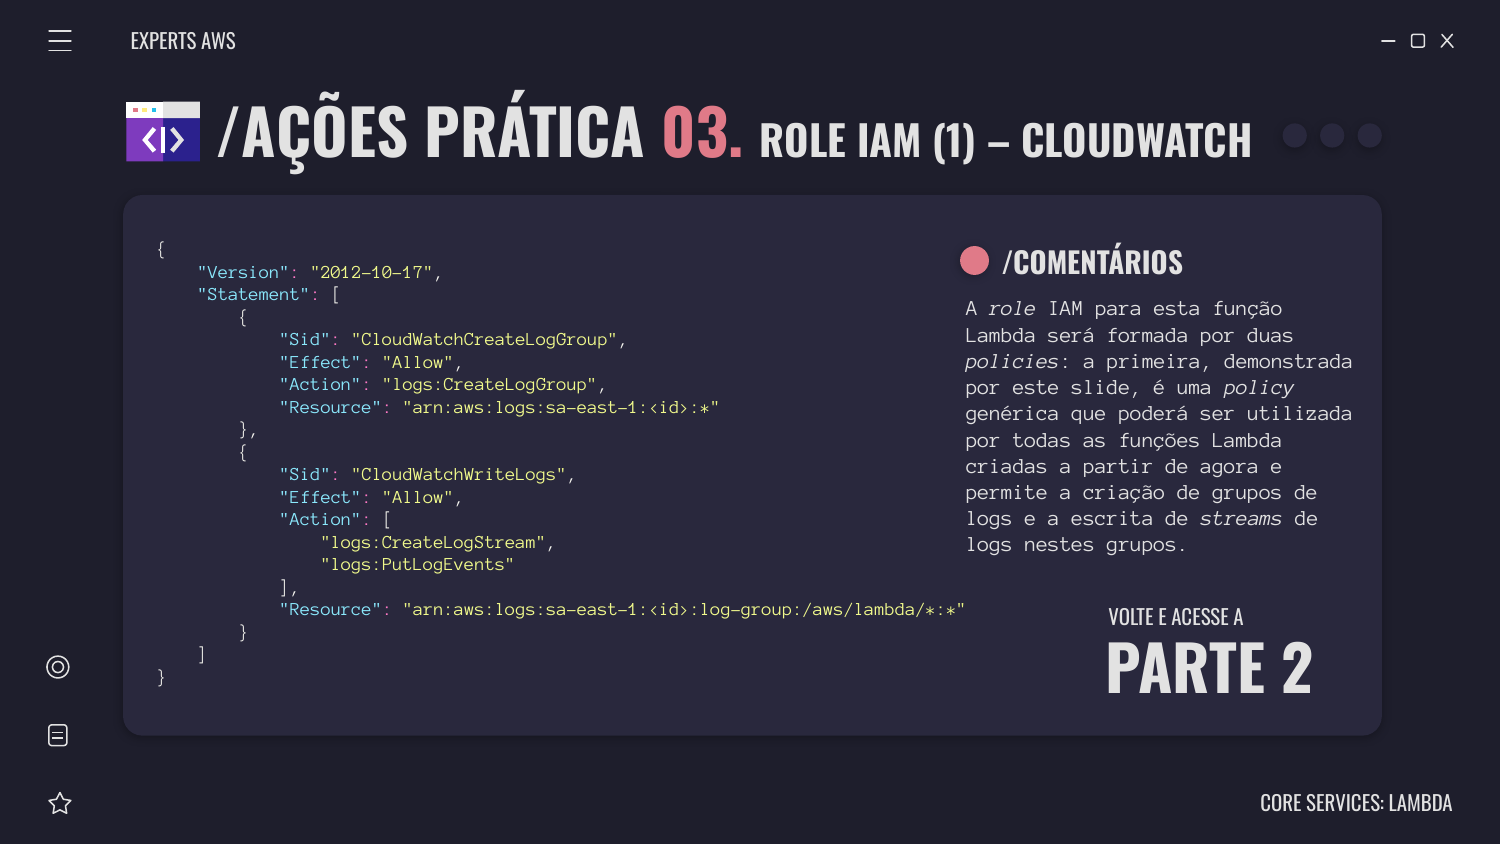

EXPERTS AWS

/AÇÕES PRÁTICA 03. ROLE IAM (1) – CLOUDWATCH

/COMENTÁRIOS
{
    "Version": "2012-10-17",
    "Statement": [
        {
            "Sid": "CloudWatchCreateLogGroup",
            "Effect": "Allow",
            "Action": "logs:CreateLogGroup",
            "Resource": "arn:aws:logs:sa-east-1:<id>:*"
        },
        {
            "Sid": "CloudWatchWriteLogs",
            "Effect": "Allow",
            "Action": [
                "logs:CreateLogStream",
                "logs:PutLogEvents"
            ],
            "Resource": "arn:aws:logs:sa-east-1:<id>:log-group:/aws/lambda/*:*"
        }
    ]
}

A role IAM para esta função Lambda será formada por duas policies: a primeira, demonstrada por este slide, é uma policy genérica que poderá ser utilizada por todas as funções Lambda criadas a partir de agora e permite a criação de grupos de logs e a escrita de streams de logs nestes grupos.
VOLTE E ACESSE A
PARTE 2

CORE SERVICES: LAMBDA